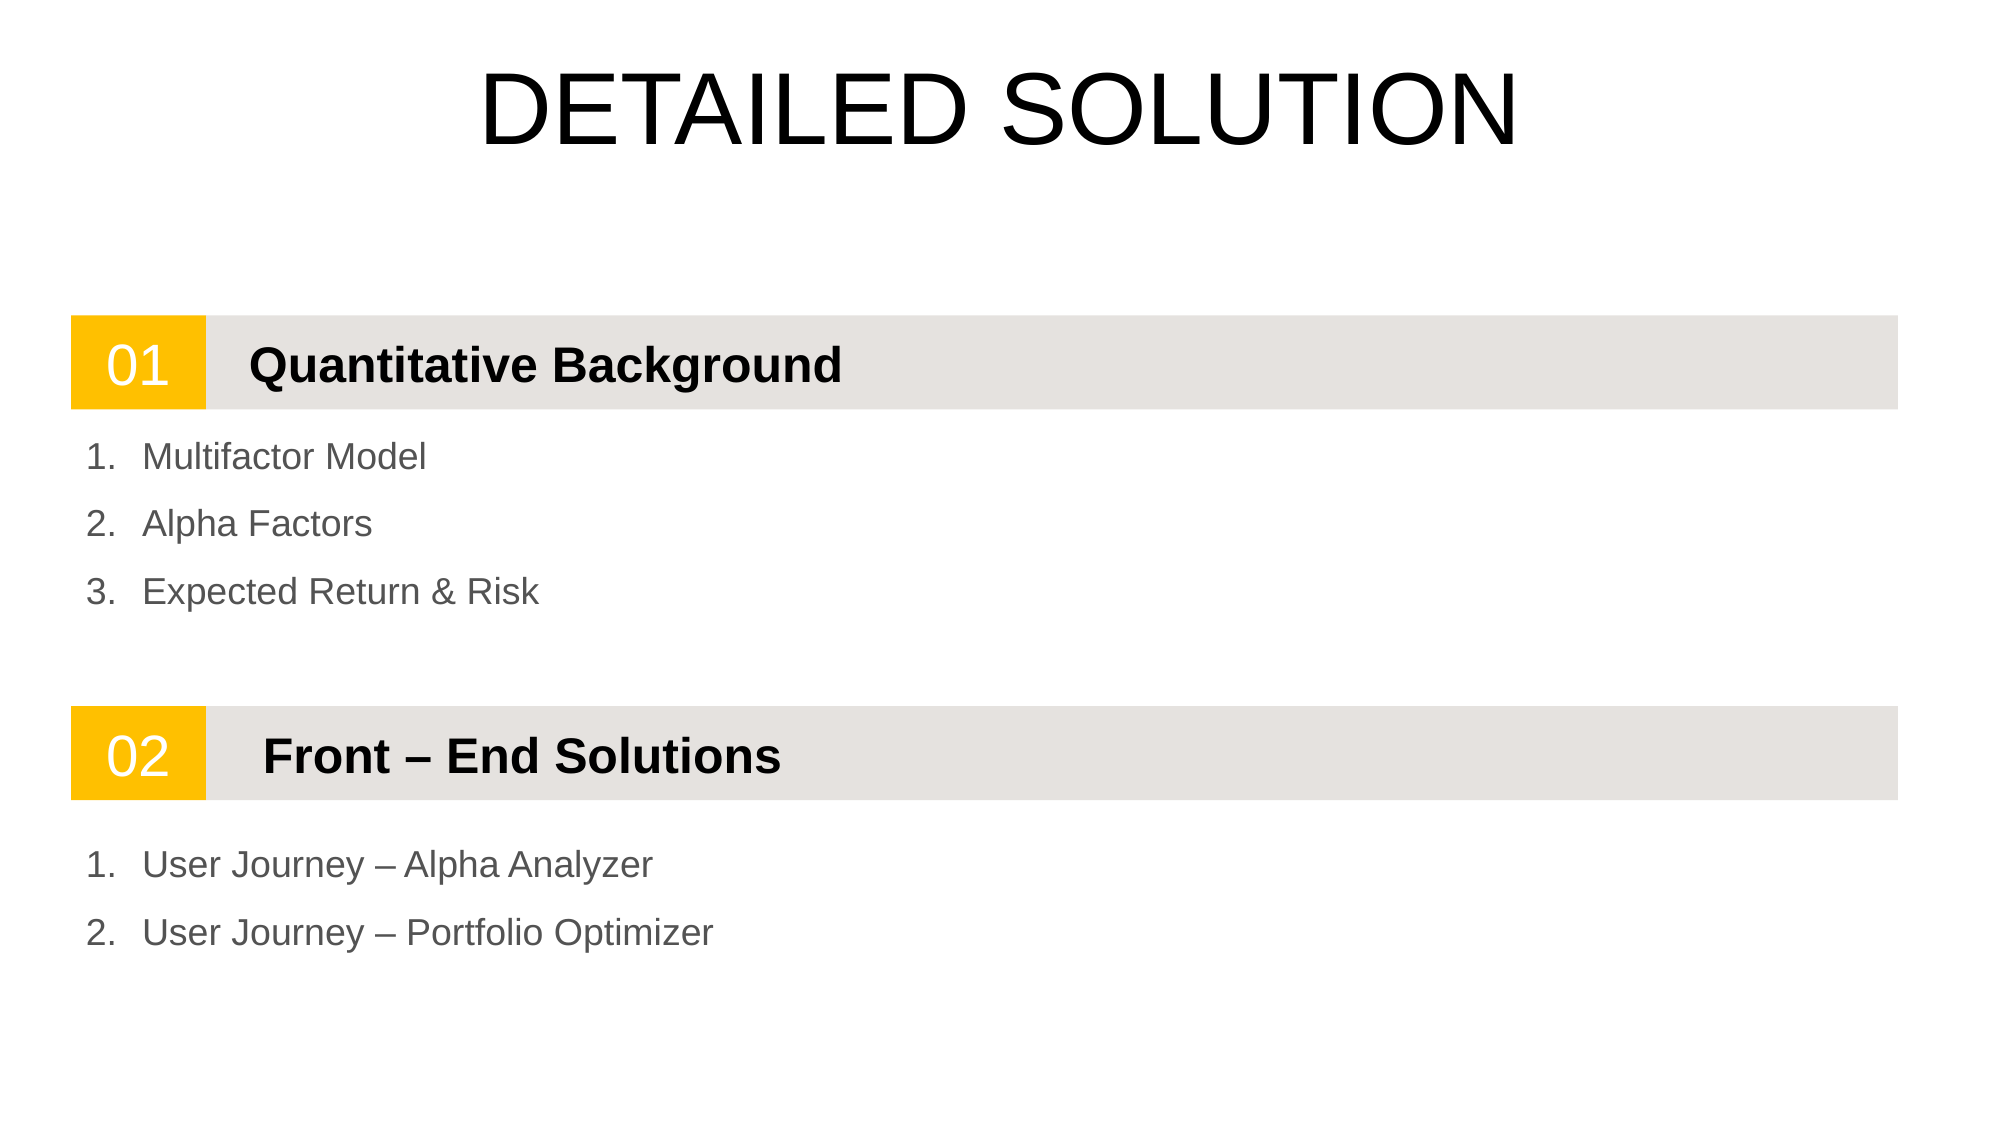

# DETAILED SOLUTION
01
  Quantitative Background
Multifactor Model
Alpha Factors
Expected Return & Risk
02
   Front – End Solutions
User Journey – Alpha Analyzer
User Journey – Portfolio Optimizer